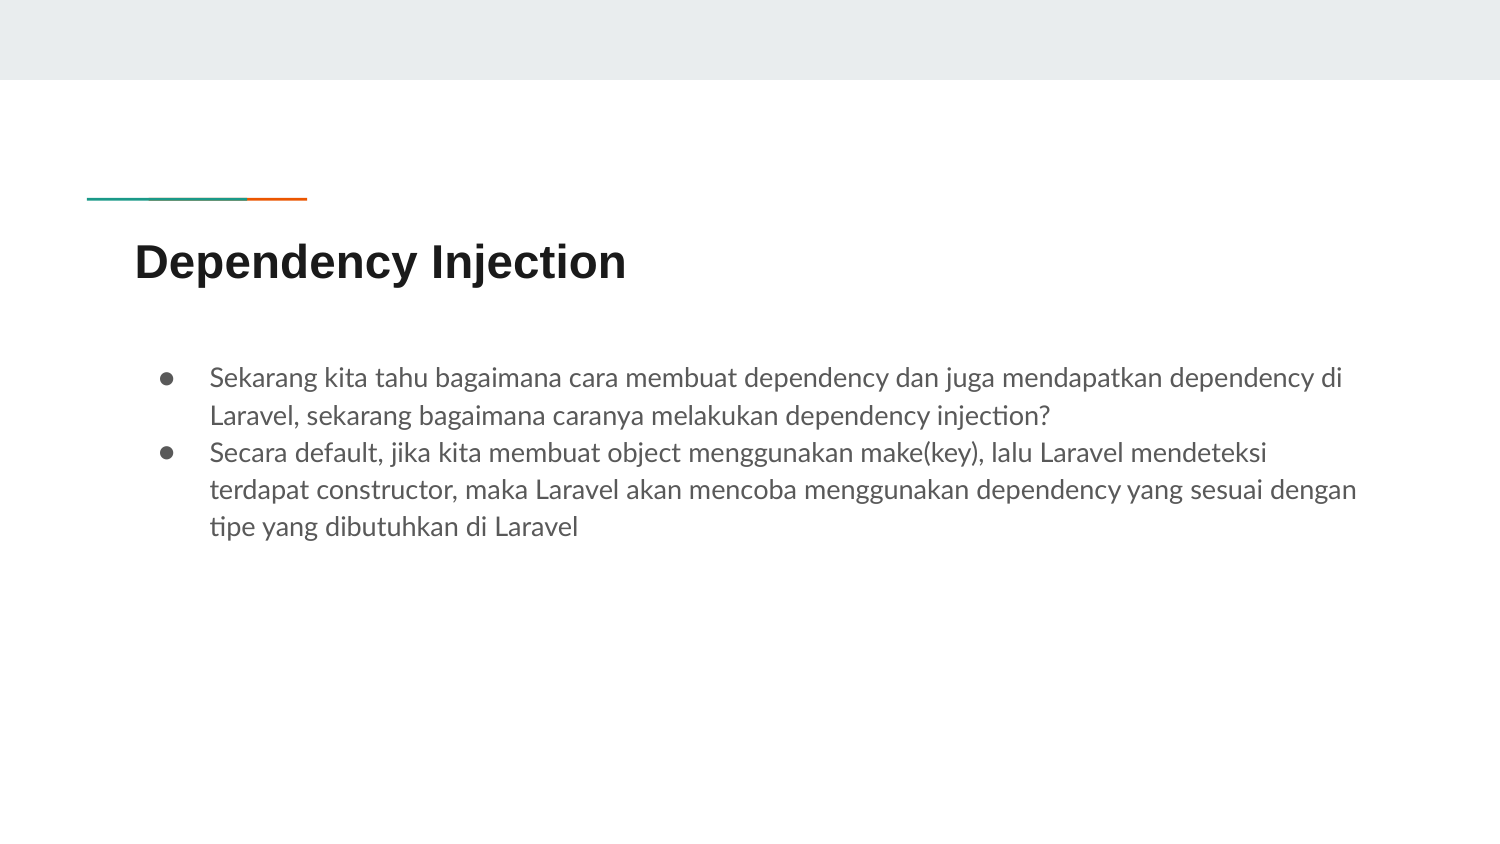

# Dependency Injection
Sekarang kita tahu bagaimana cara membuat dependency dan juga mendapatkan dependency di Laravel, sekarang bagaimana caranya melakukan dependency injection?
Secara default, jika kita membuat object menggunakan make(key), lalu Laravel mendeteksi terdapat constructor, maka Laravel akan mencoba menggunakan dependency yang sesuai dengan tipe yang dibutuhkan di Laravel